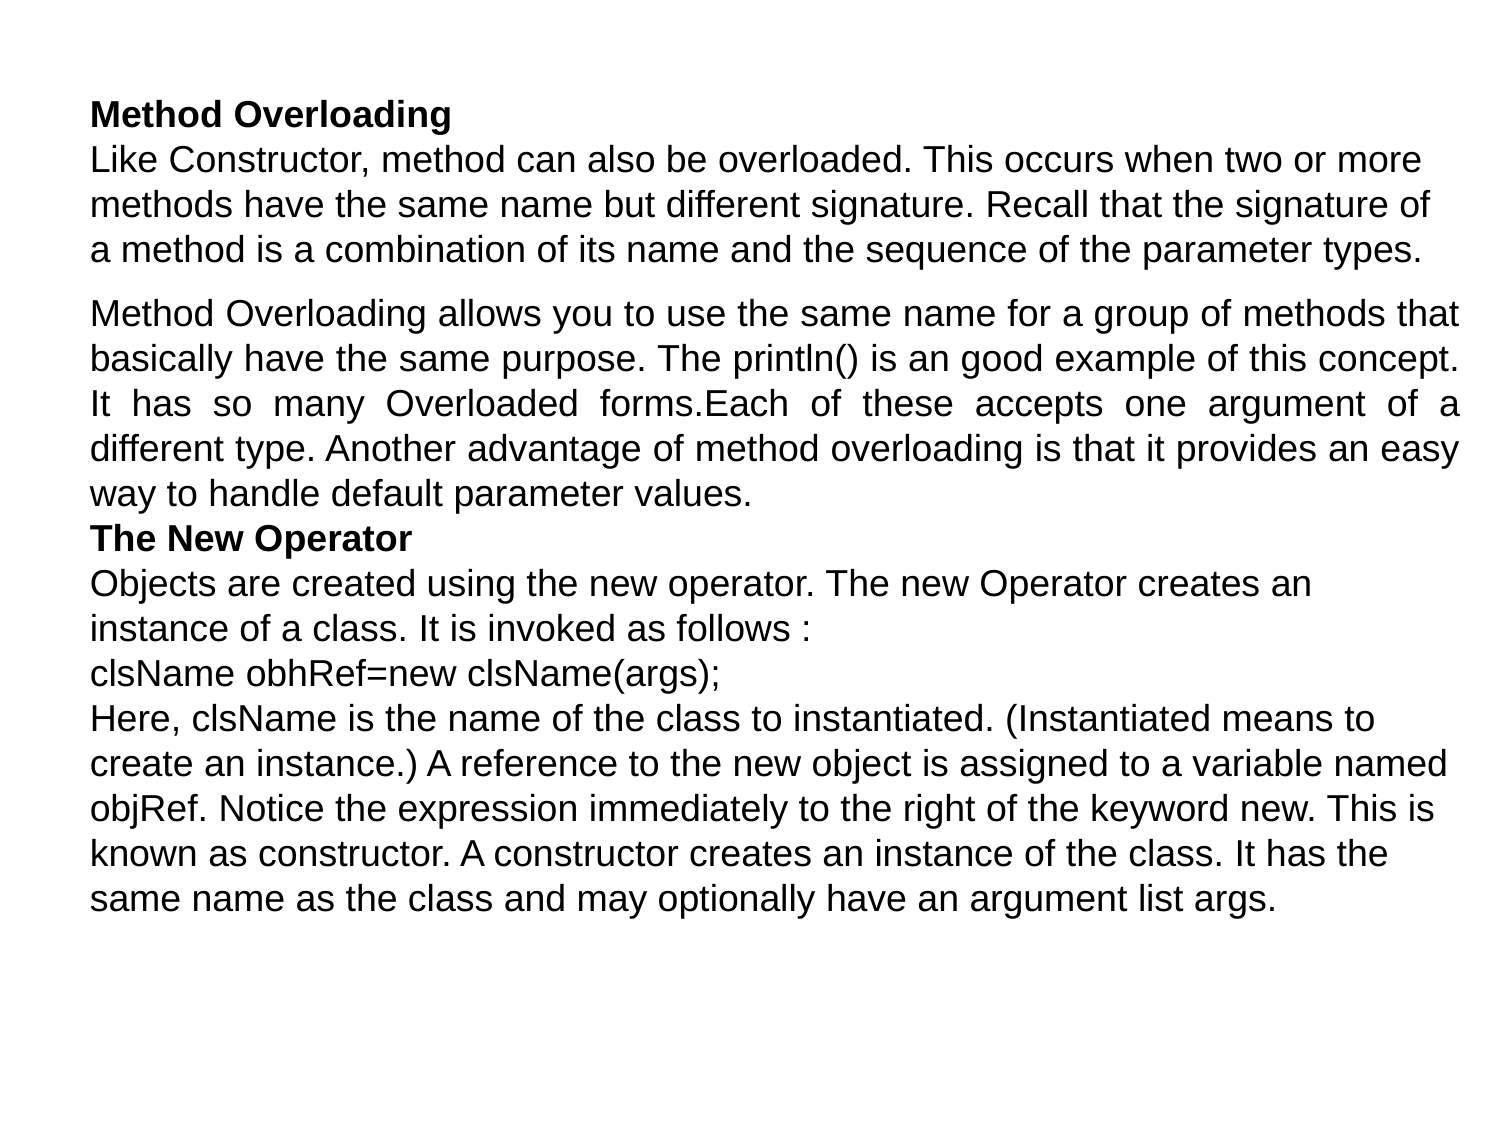

Method Overloading
Like Constructor, method can also be overloaded. This occurs when two or more methods have the same name but different signature. Recall that the signature of a method is a combination of its name and the sequence of the parameter types.
Method Overloading allows you to use the same name for a group of methods that basically have the same purpose. The println() is an good example of this concept. It has so many Overloaded forms.Each of these accepts one argument of a different type. Another advantage of method overloading is that it provides an easy way to handle default parameter values.
The New Operator
Objects are created using the new operator. The new Operator creates an instance of a class. It is invoked as follows :
clsName obhRef=new clsName(args);
Here, clsName is the name of the class to instantiated. (Instantiated means to create an instance.) A reference to the new object is assigned to a variable named objRef. Notice the expression immediately to the right of the keyword new. This is known as constructor. A constructor creates an instance of the class. It has the same name as the class and may optionally have an argument list args.